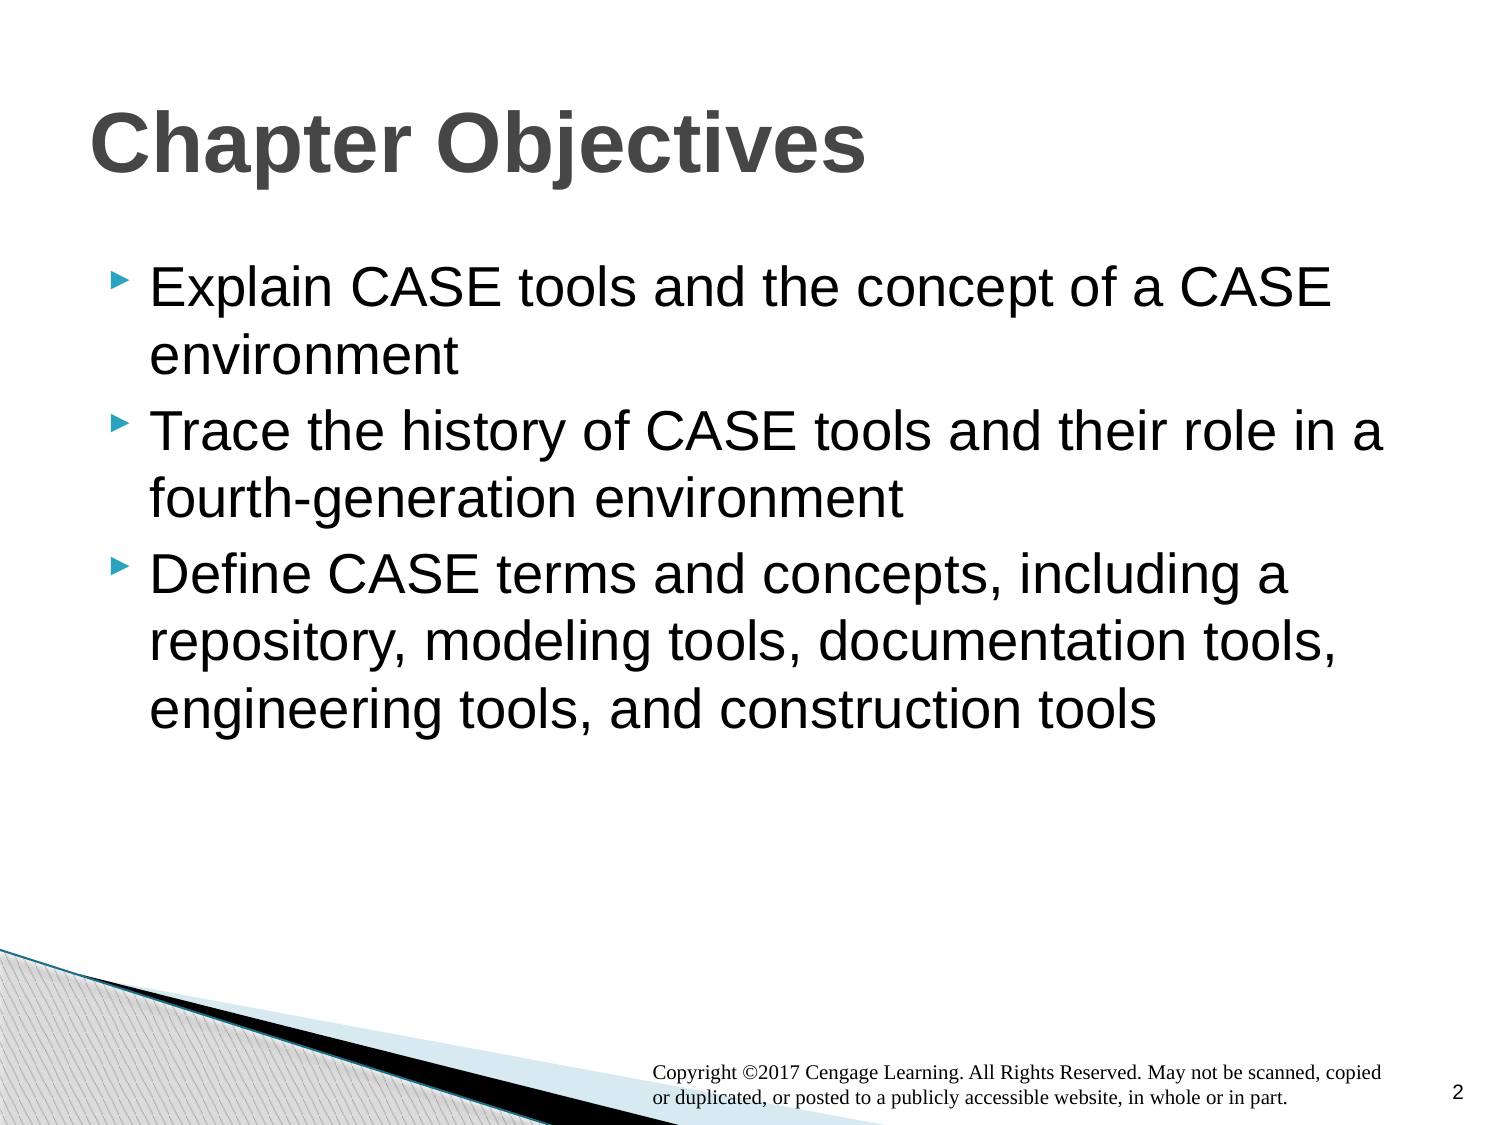

# Chapter Objectives
Explain CASE tools and the concept of a CASE environment
Trace the history of CASE tools and their role in a fourth-generation environment
Define CASE terms and concepts, including a repository, modeling tools, documentation tools, engineering tools, and construction tools
2